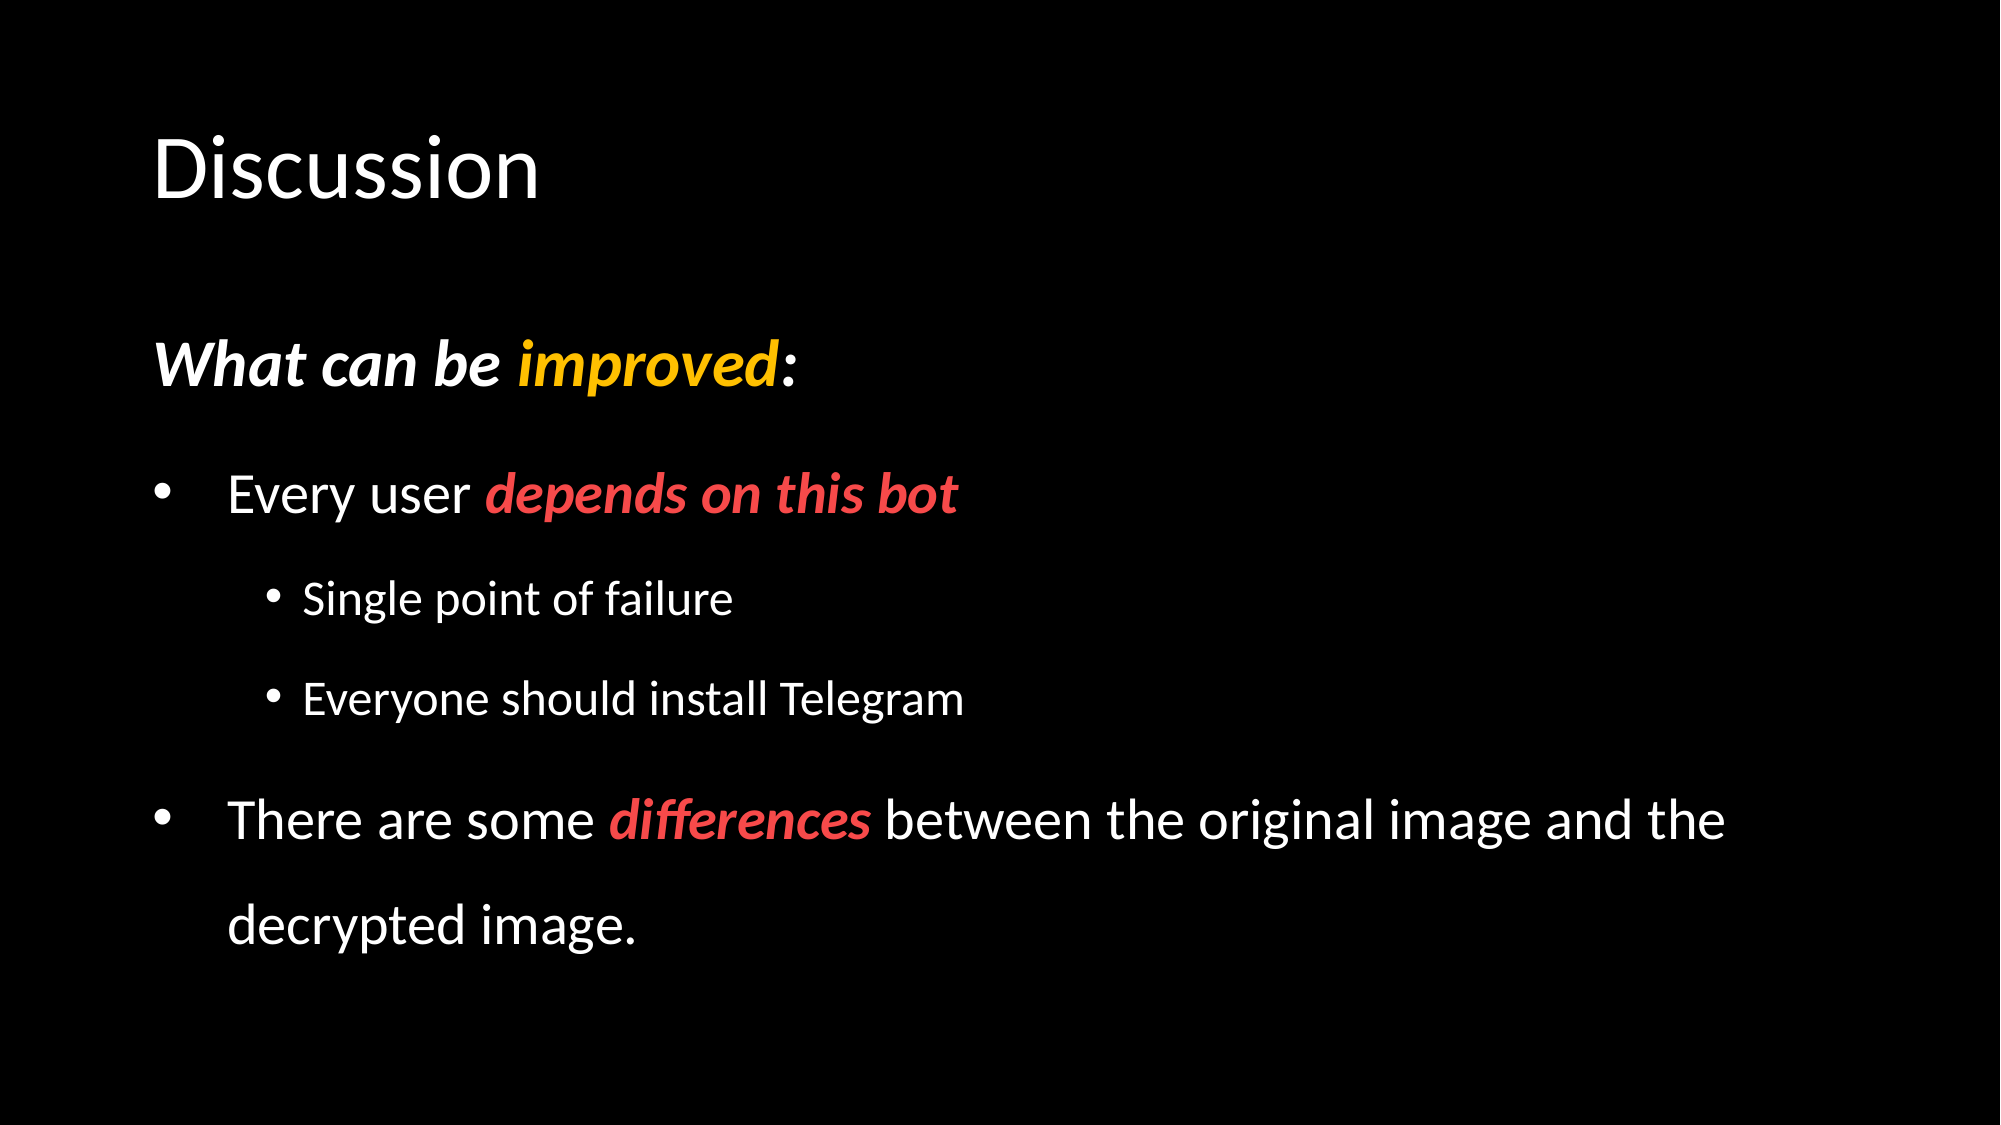

# Discussion
What can be improved:
Every user depends on this bot
Single point of failure
Everyone should install Telegram
There are some differences between the original image and the decrypted image.